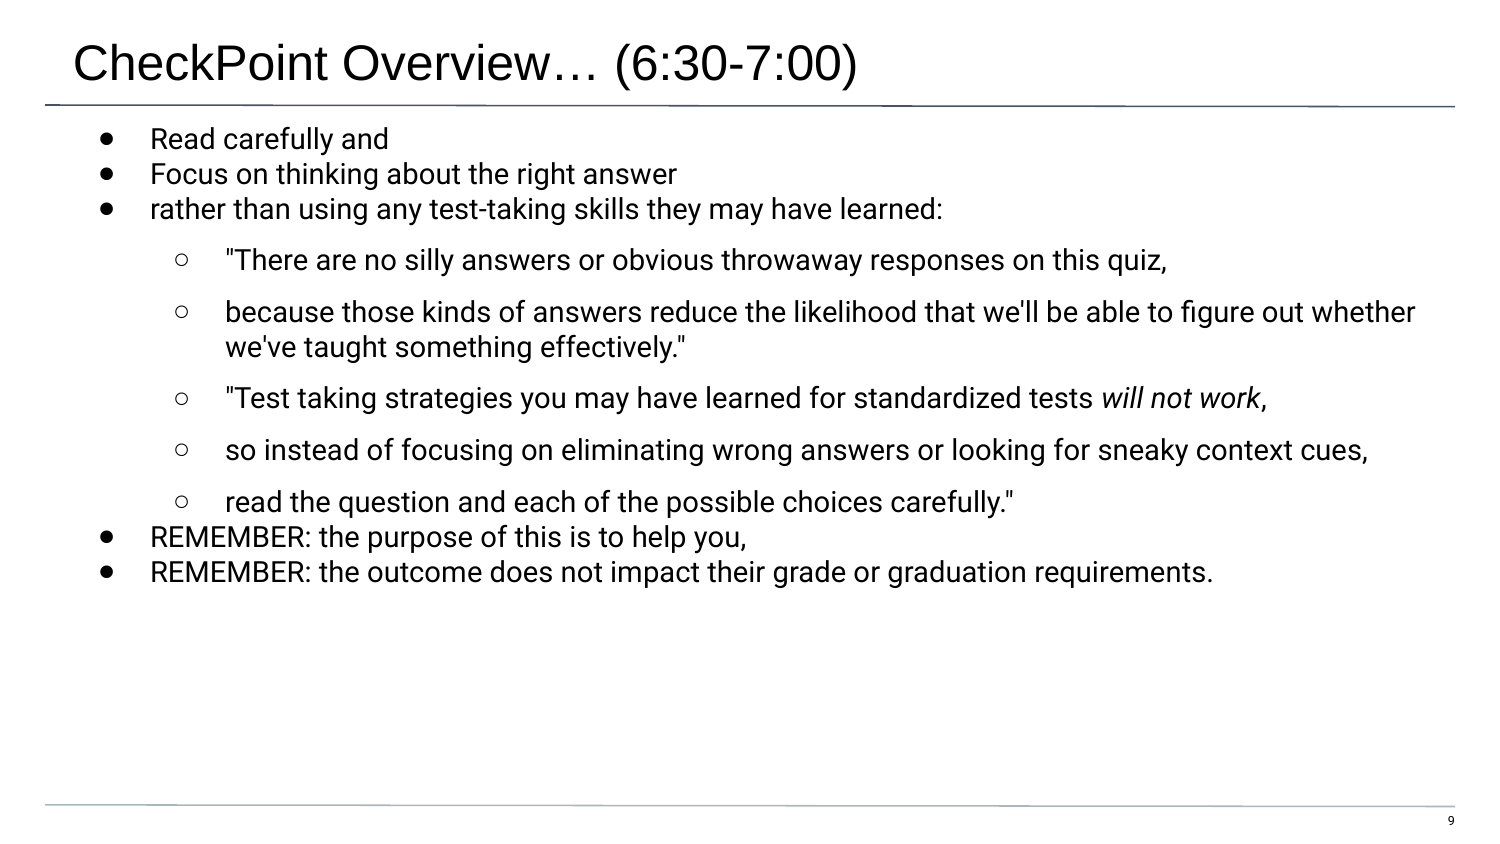

# CheckPoint Overview… (6:30-7:00)
Read carefully and
Focus on thinking about the right answer
rather than using any test-taking skills they may have learned:
"There are no silly answers or obvious throwaway responses on this quiz,
because those kinds of answers reduce the likelihood that we'll be able to figure out whether we've taught something effectively."
"Test taking strategies you may have learned for standardized tests will not work,
so instead of focusing on eliminating wrong answers or looking for sneaky context cues,
read the question and each of the possible choices carefully."
REMEMBER: the purpose of this is to help you,
REMEMBER: the outcome does not impact their grade or graduation requirements.